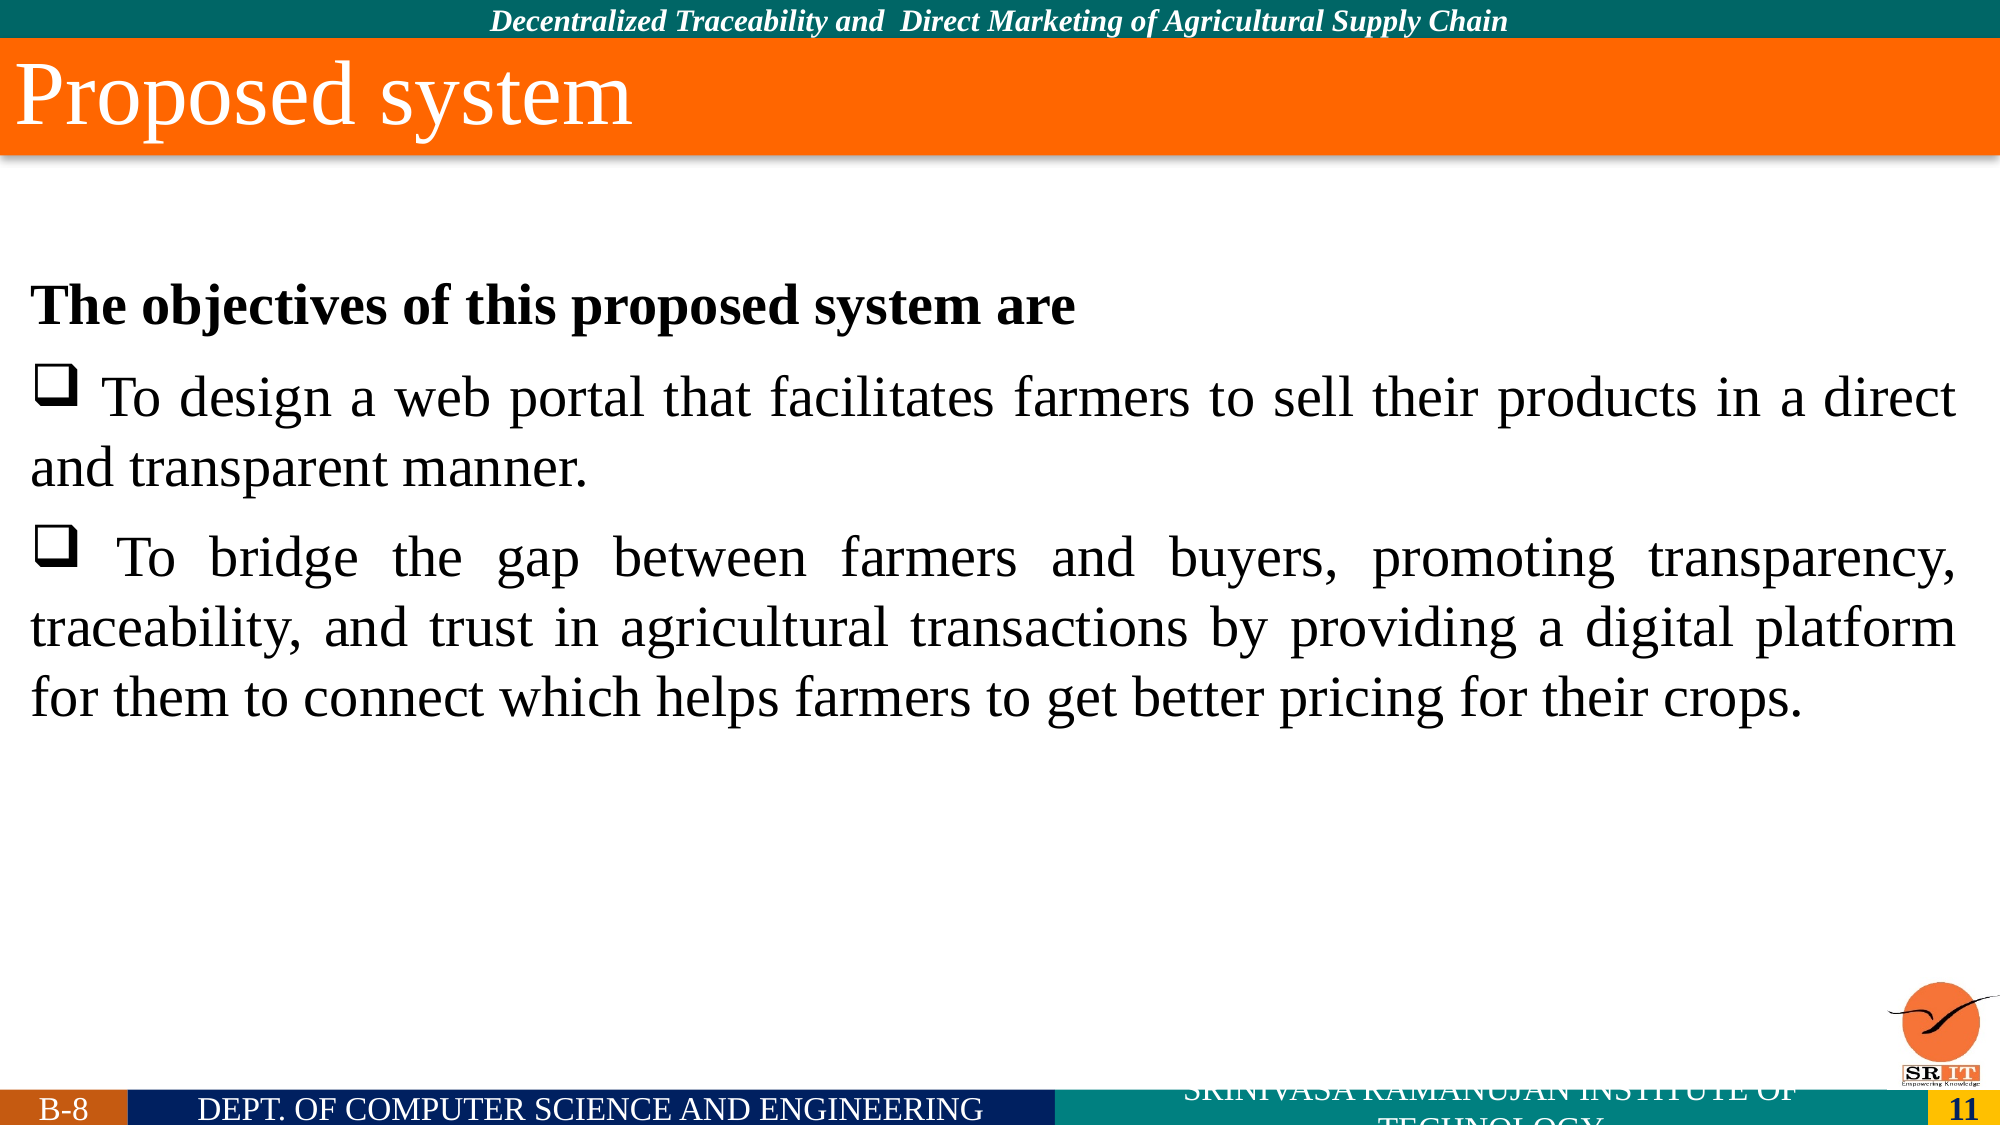

Proposed system

The objectives of this proposed system are
 To design a web portal that facilitates farmers to sell their products in a direct and transparent manner.
 To bridge the gap between farmers and buyers, promoting transparency, traceability, and trust in agricultural transactions by providing a digital platform for them to connect which helps farmers to get better pricing for their crops.